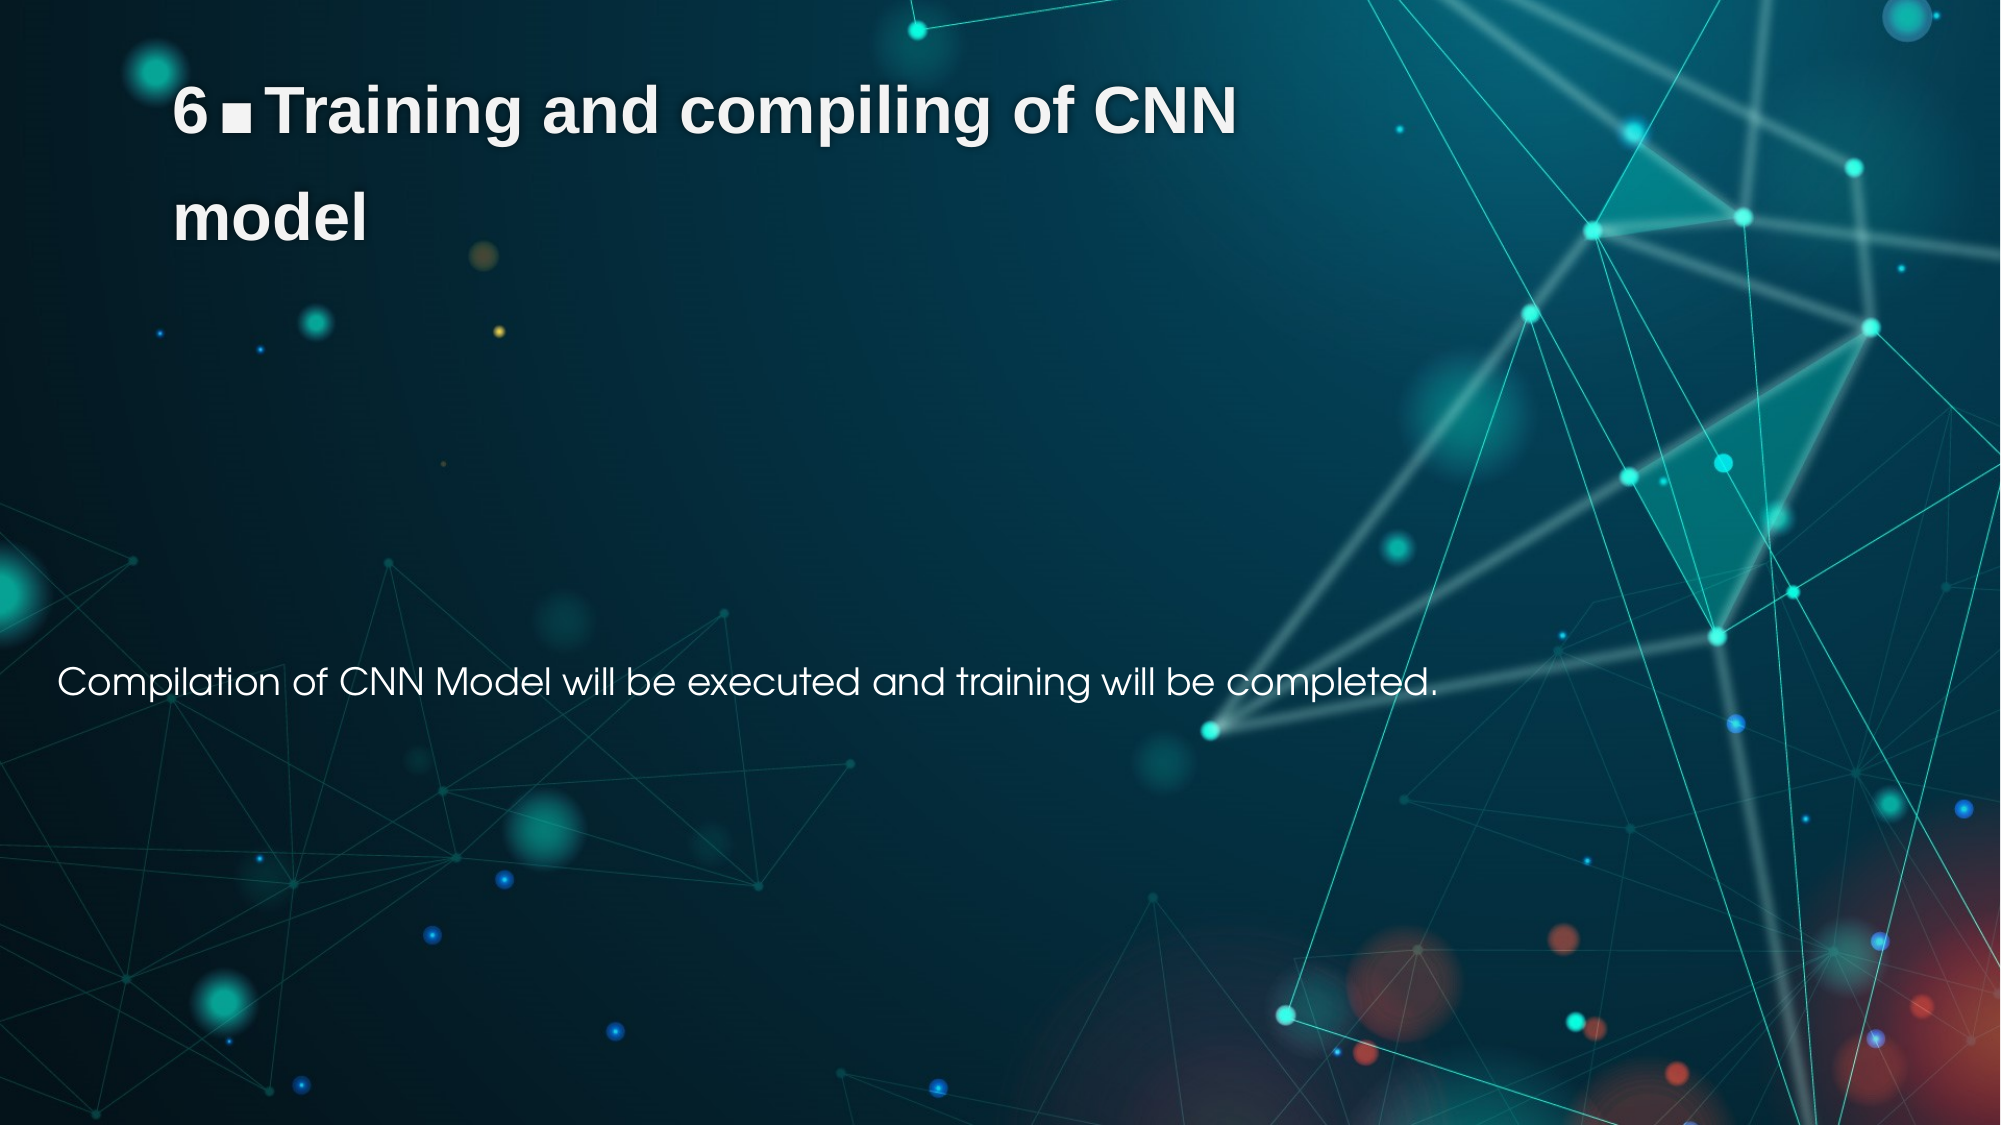

# 6.Training and compiling of CNN model
Compilation of CNN Model will be executed and training will be completed.